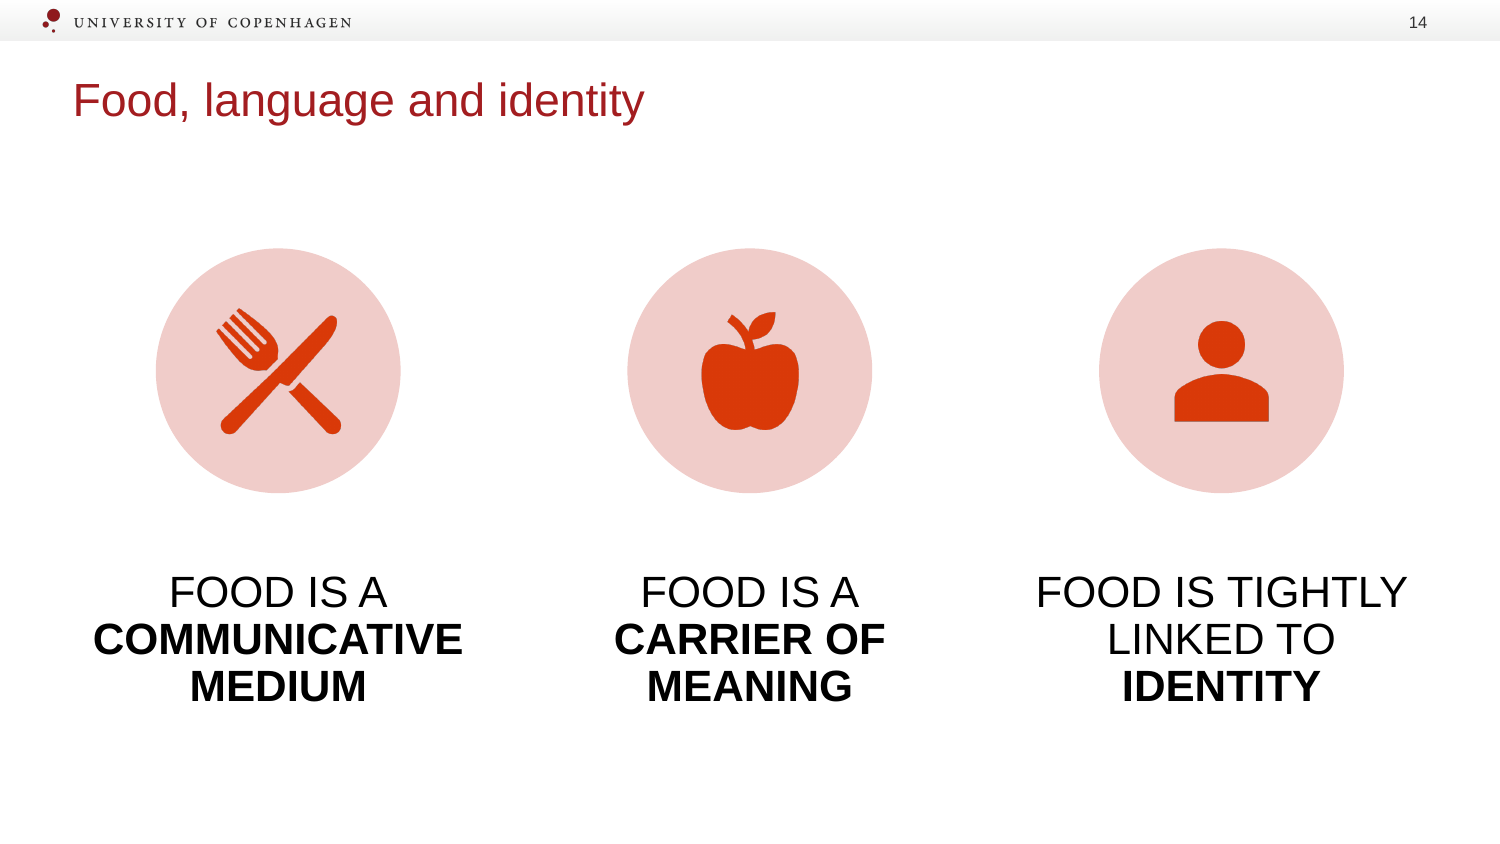

14
# Food, language and identity

FOOD IS A
COMMUNICATIVE MEDIUM

FOOD IS A
CARRIER OF MEANING

FOOD IS TIGHTLY LINKED TO IDENTITY